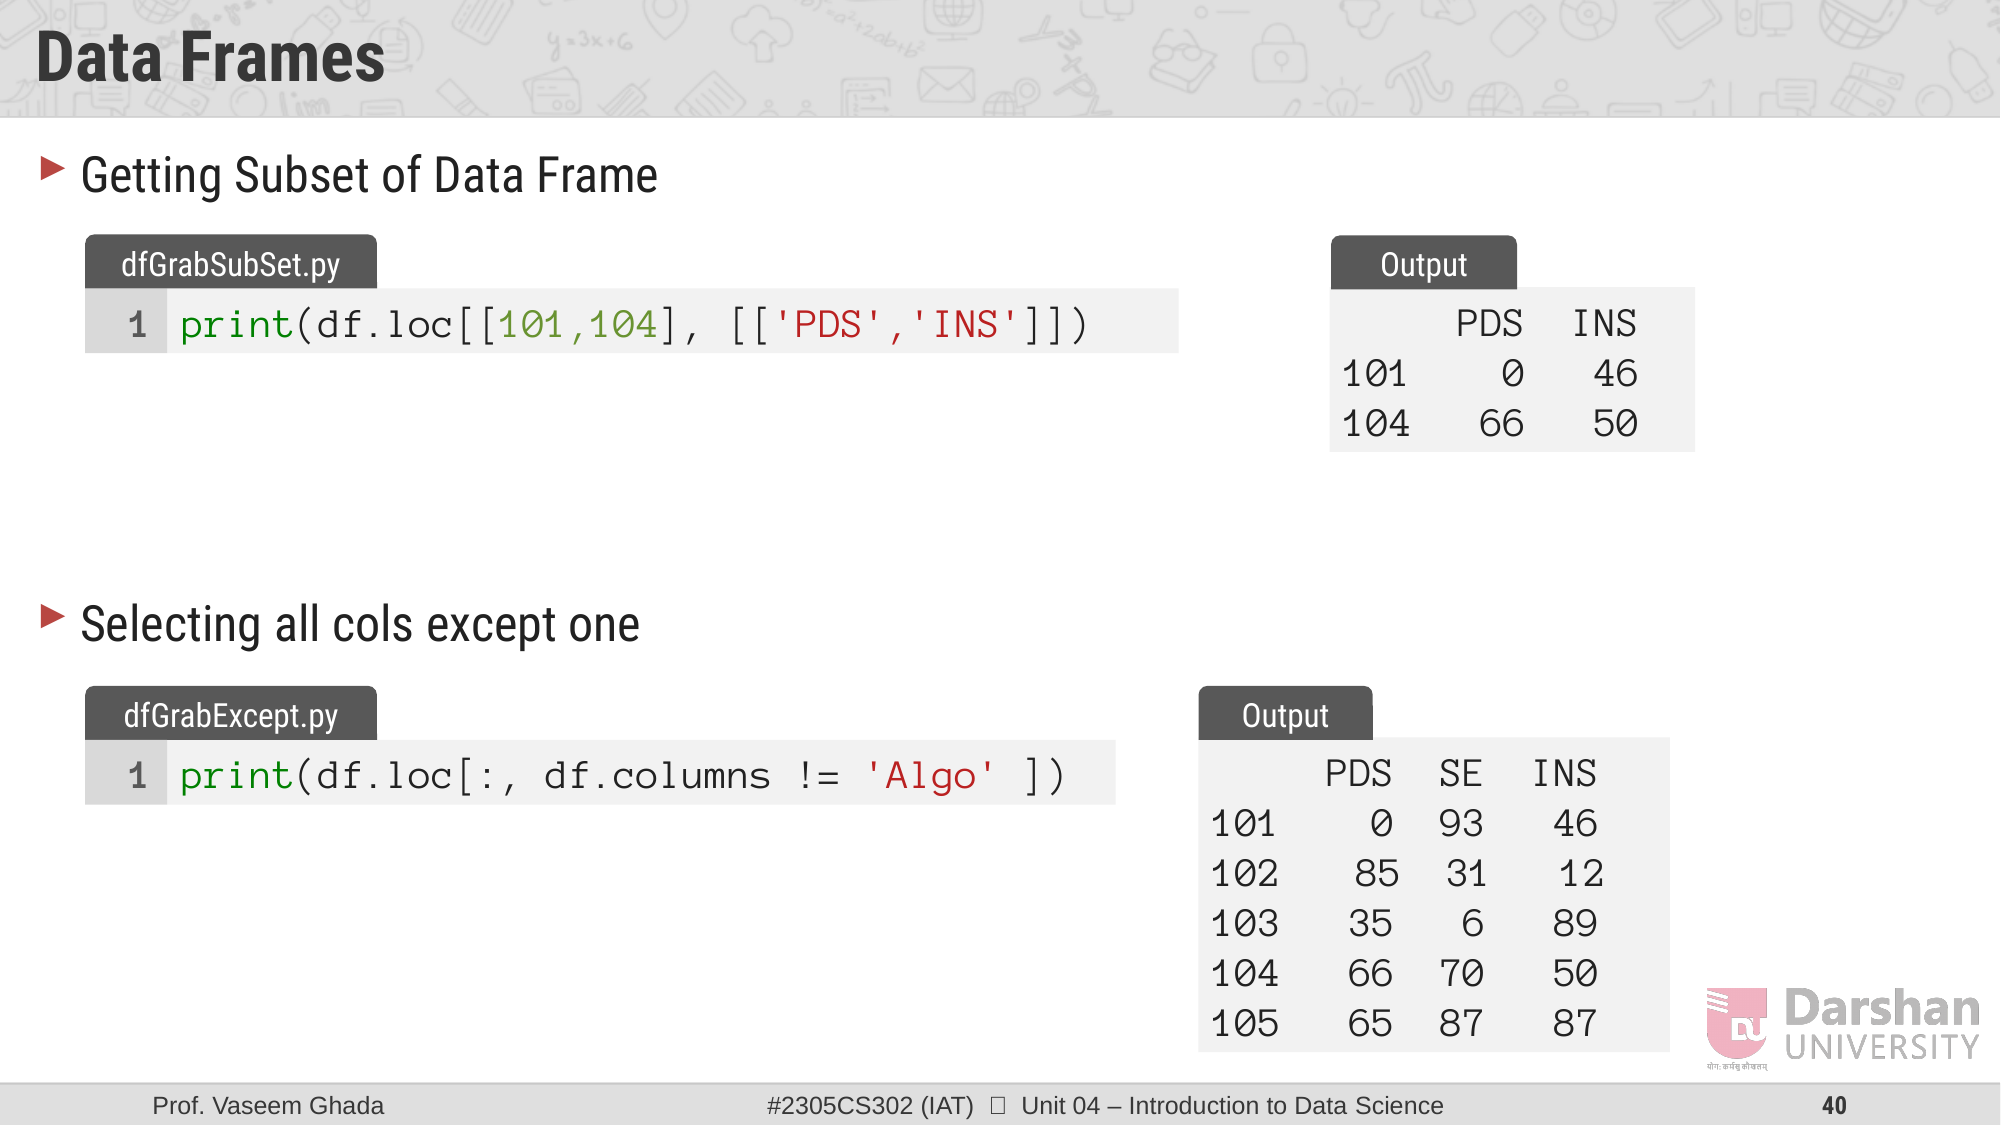

# Data Frames
Getting Subset of Data Frame

Selecting all cols except one
dfGrabSubSet.py
Output
     PDS  INS
101    0   46
104   66   50
1
print(df.loc[[101,104], [['PDS','INS']])
dfGrabExcept.py
Output
     PDS  SE  INS
101    0  93   46
   85  31   12
103   35   6   89
104   66  70   50
105   65  87   87
1
print(df.loc[:, df.columns != 'Algo' ])